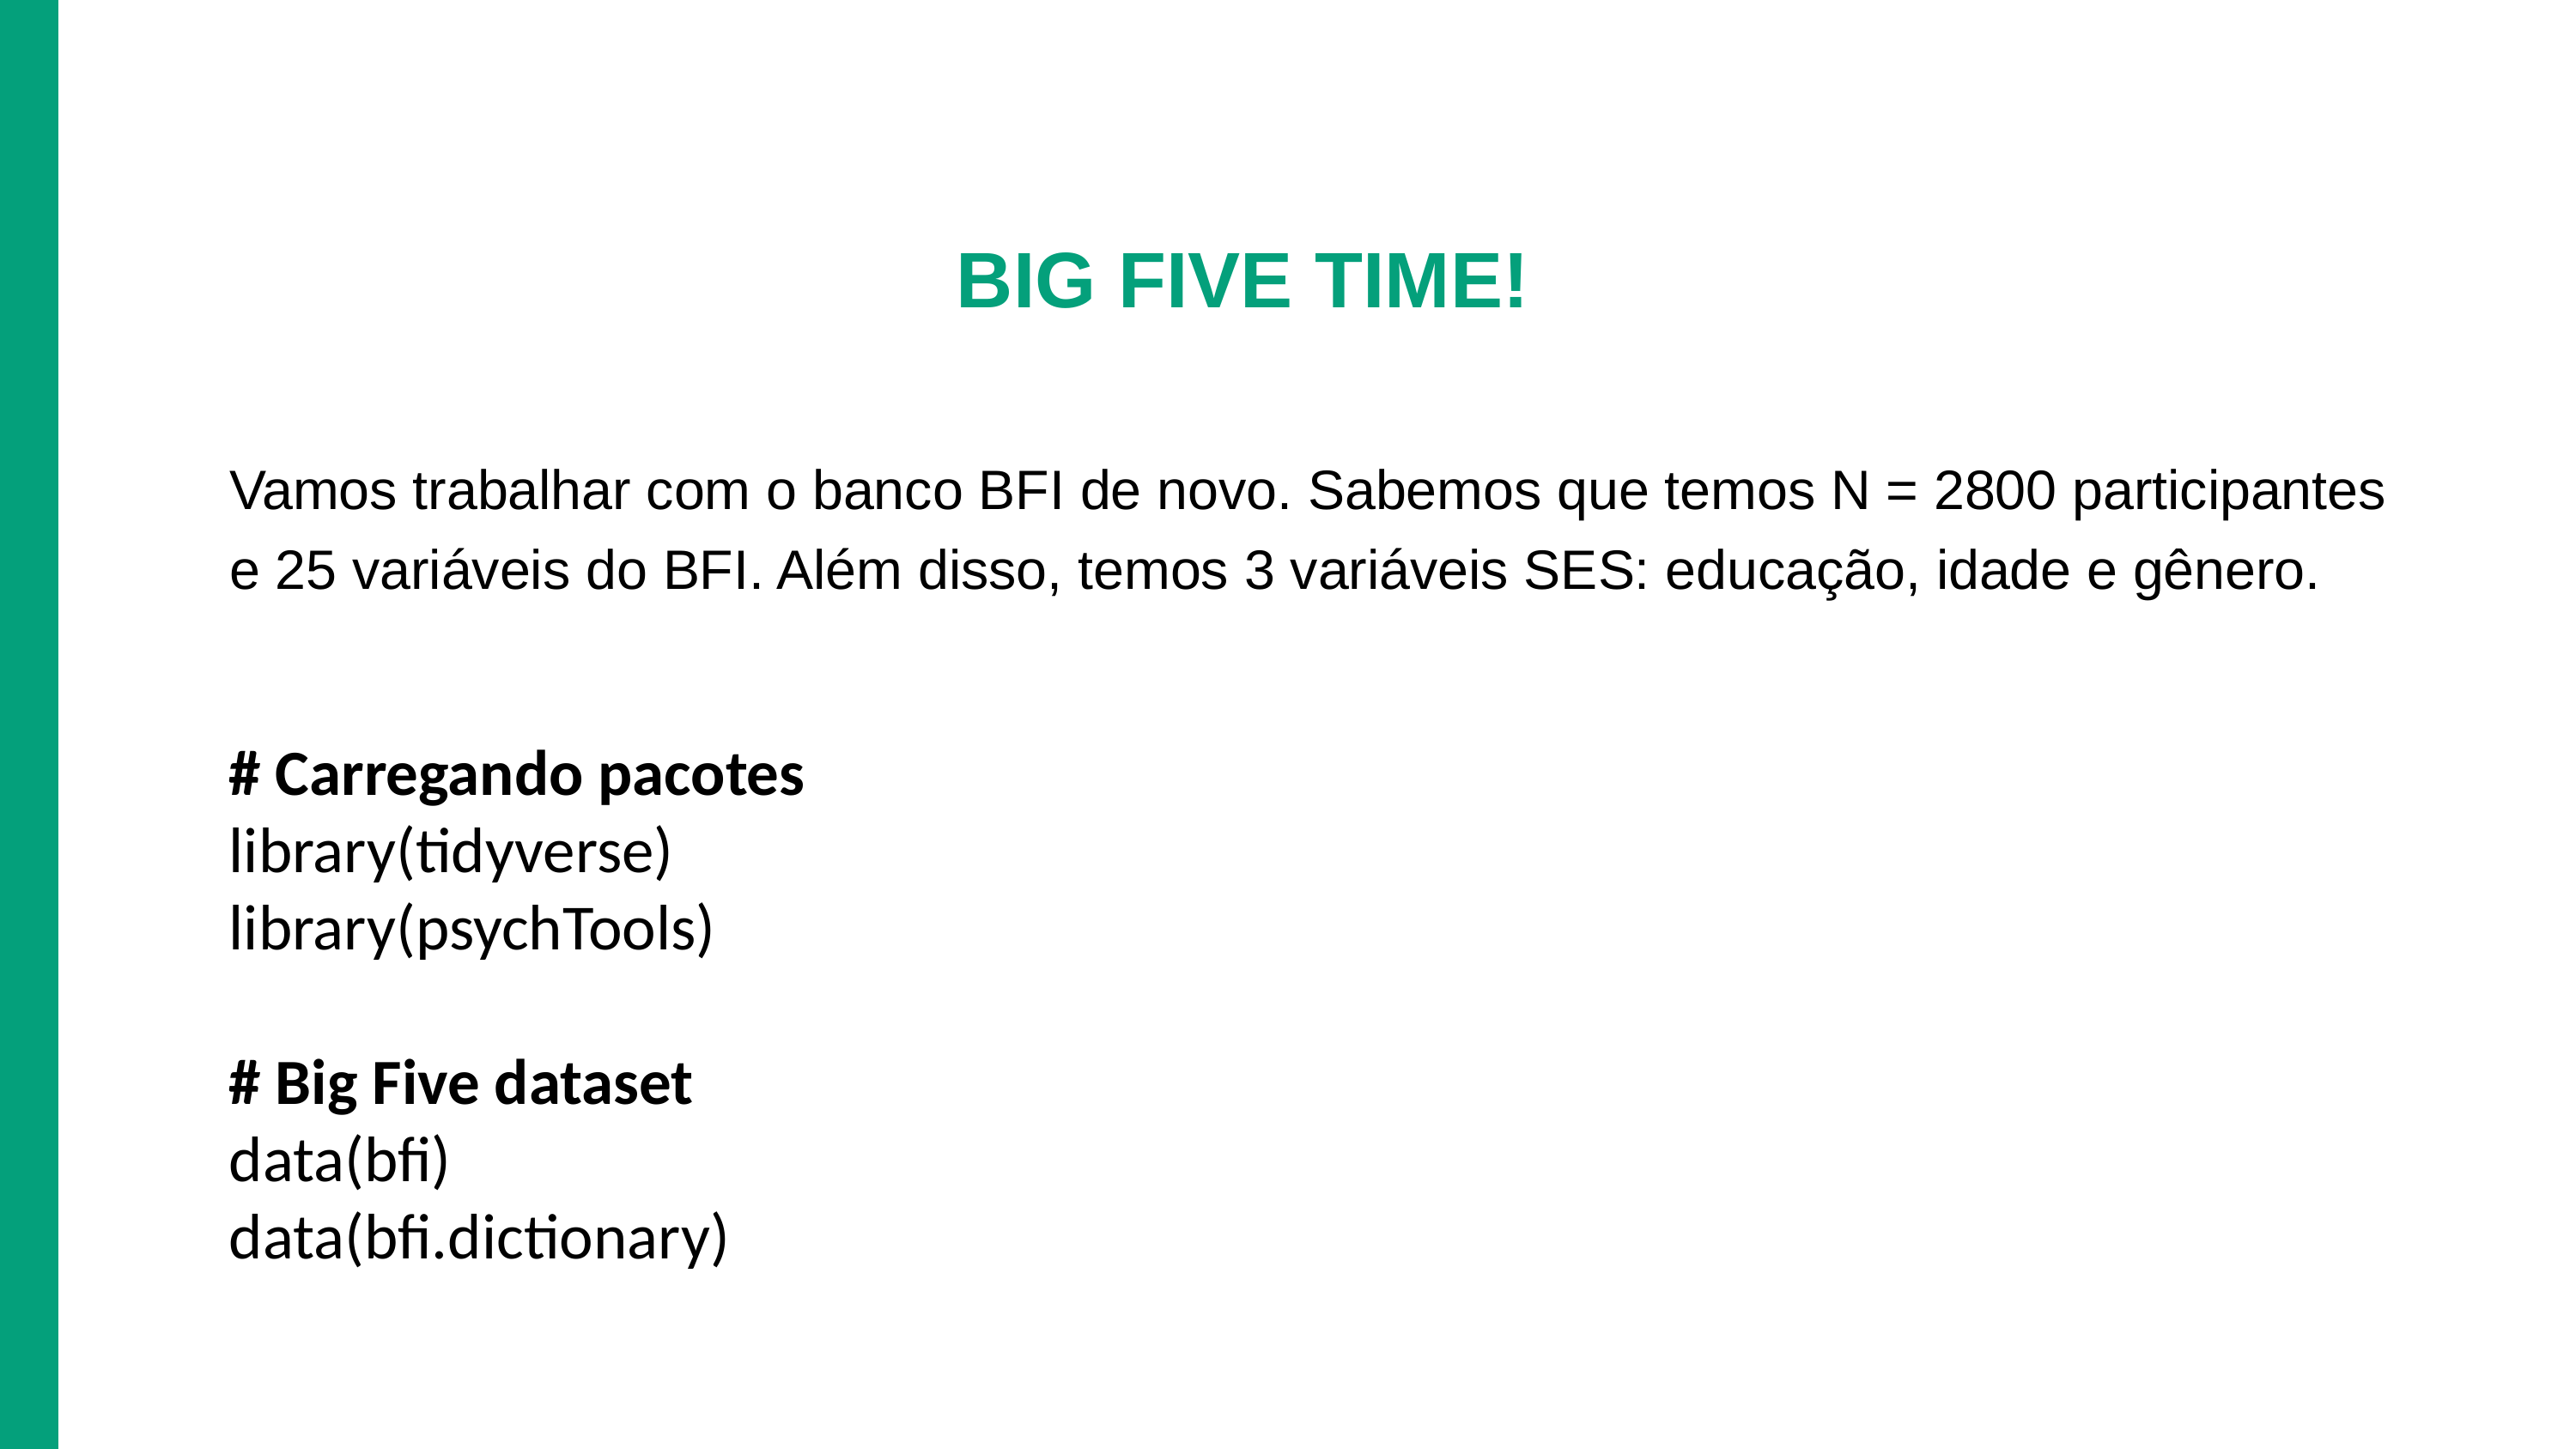

# BIG FIVE TIME!
Vamos trabalhar com o banco BFI de novo. Sabemos que temos N = 2800 participantes e 25 variáveis do BFI. Além disso, temos 3 variáveis SES: educação, idade e gênero.
# Carregando pacotes
library(tidyverse)
library(psychTools)

# Big Five dataset
data(bfi)
data(bfi.dictionary)